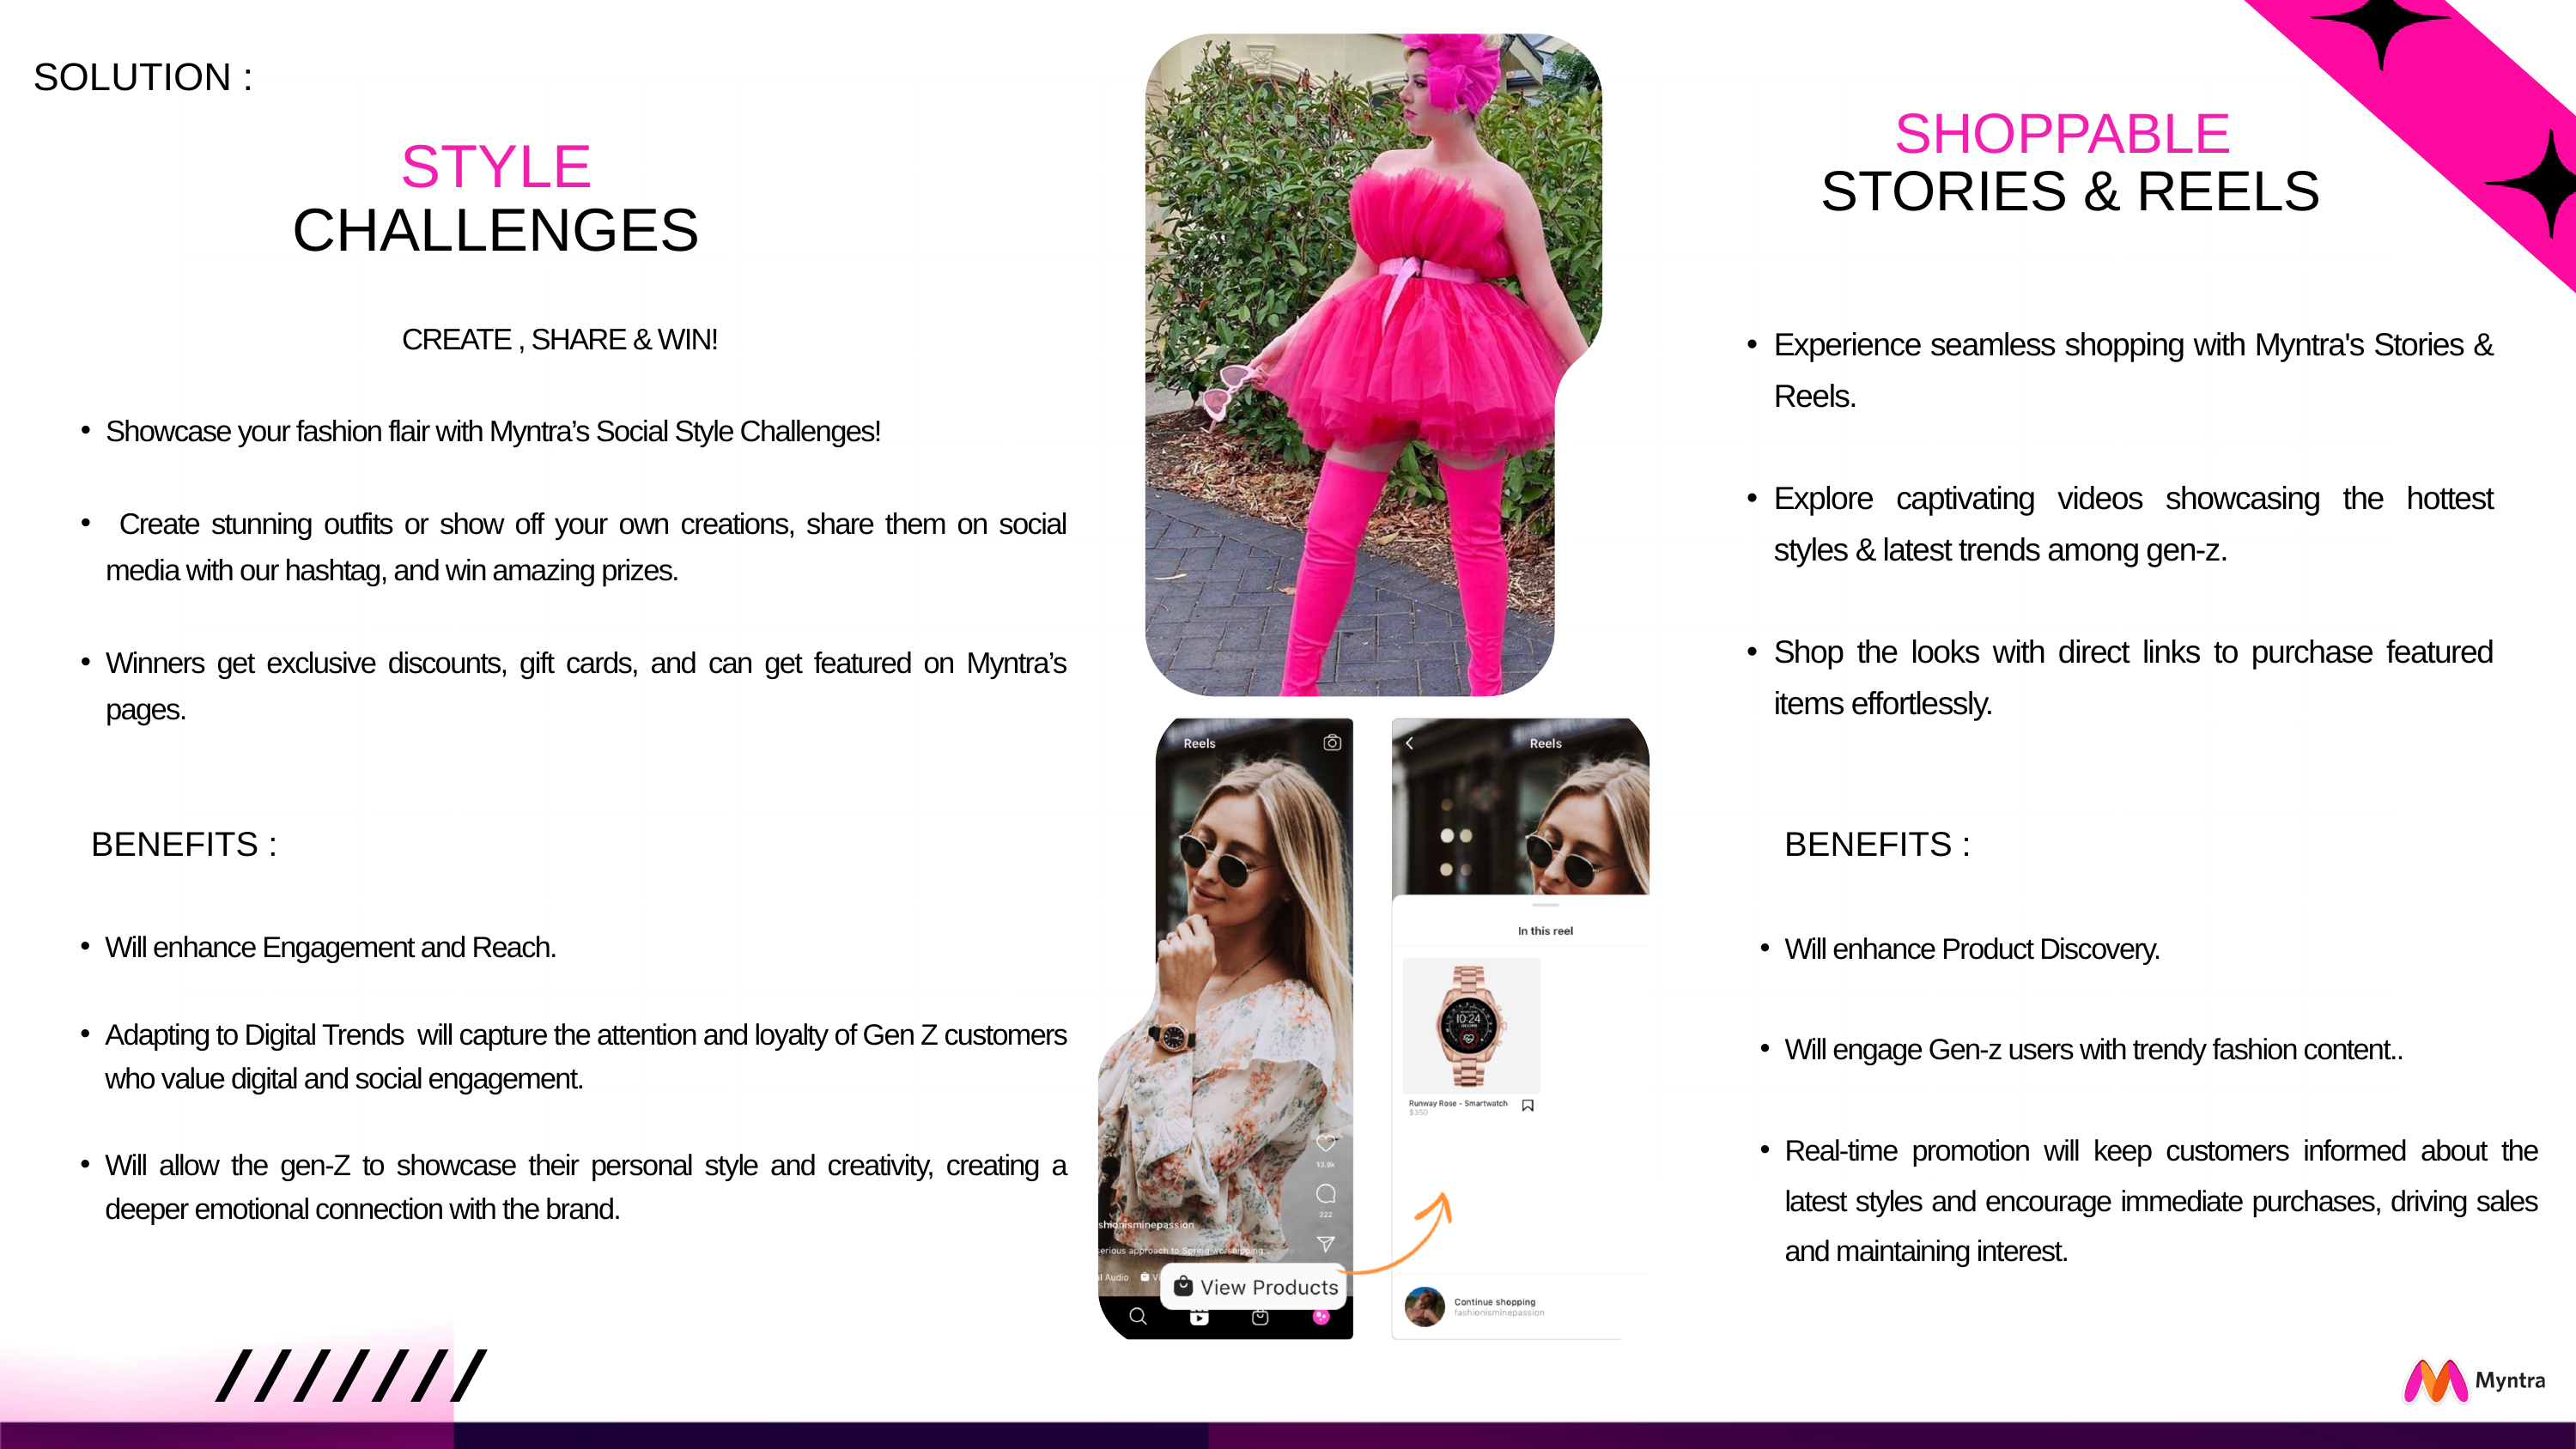

SOLUTION :

SHOPPABLE
STORIES & REELS
 STYLE
 CHALLENGES
CREATE , SHARE & WIN!

Showcase your fashion flair with Myntra’s Social Style Challenges!

 Create stunning outfits or show off your own creations, share them on social media with our hashtag, and win amazing prizes.

Winners get exclusive discounts, gift cards, and can get featured on Myntra’s pages.

Experience seamless shopping with Myntra's Stories & Reels.

Explore captivating videos showcasing the hottest styles & latest trends among gen-z.

Shop the looks with direct links to purchase featured items effortlessly.

BENEFITS :
BENEFITS :
Will enhance Product Discovery.

Will engage Gen-z users with trendy fashion content..

Real-time promotion will keep customers informed about the latest styles and encourage immediate purchases, driving sales and maintaining interest.

Will enhance Engagement and Reach.

Adapting to Digital Trends  will capture the attention and loyalty of Gen Z customers who value digital and social engagement.

Will allow the gen-Z to showcase their personal style and creativity, creating a deeper emotional connection with the brand.